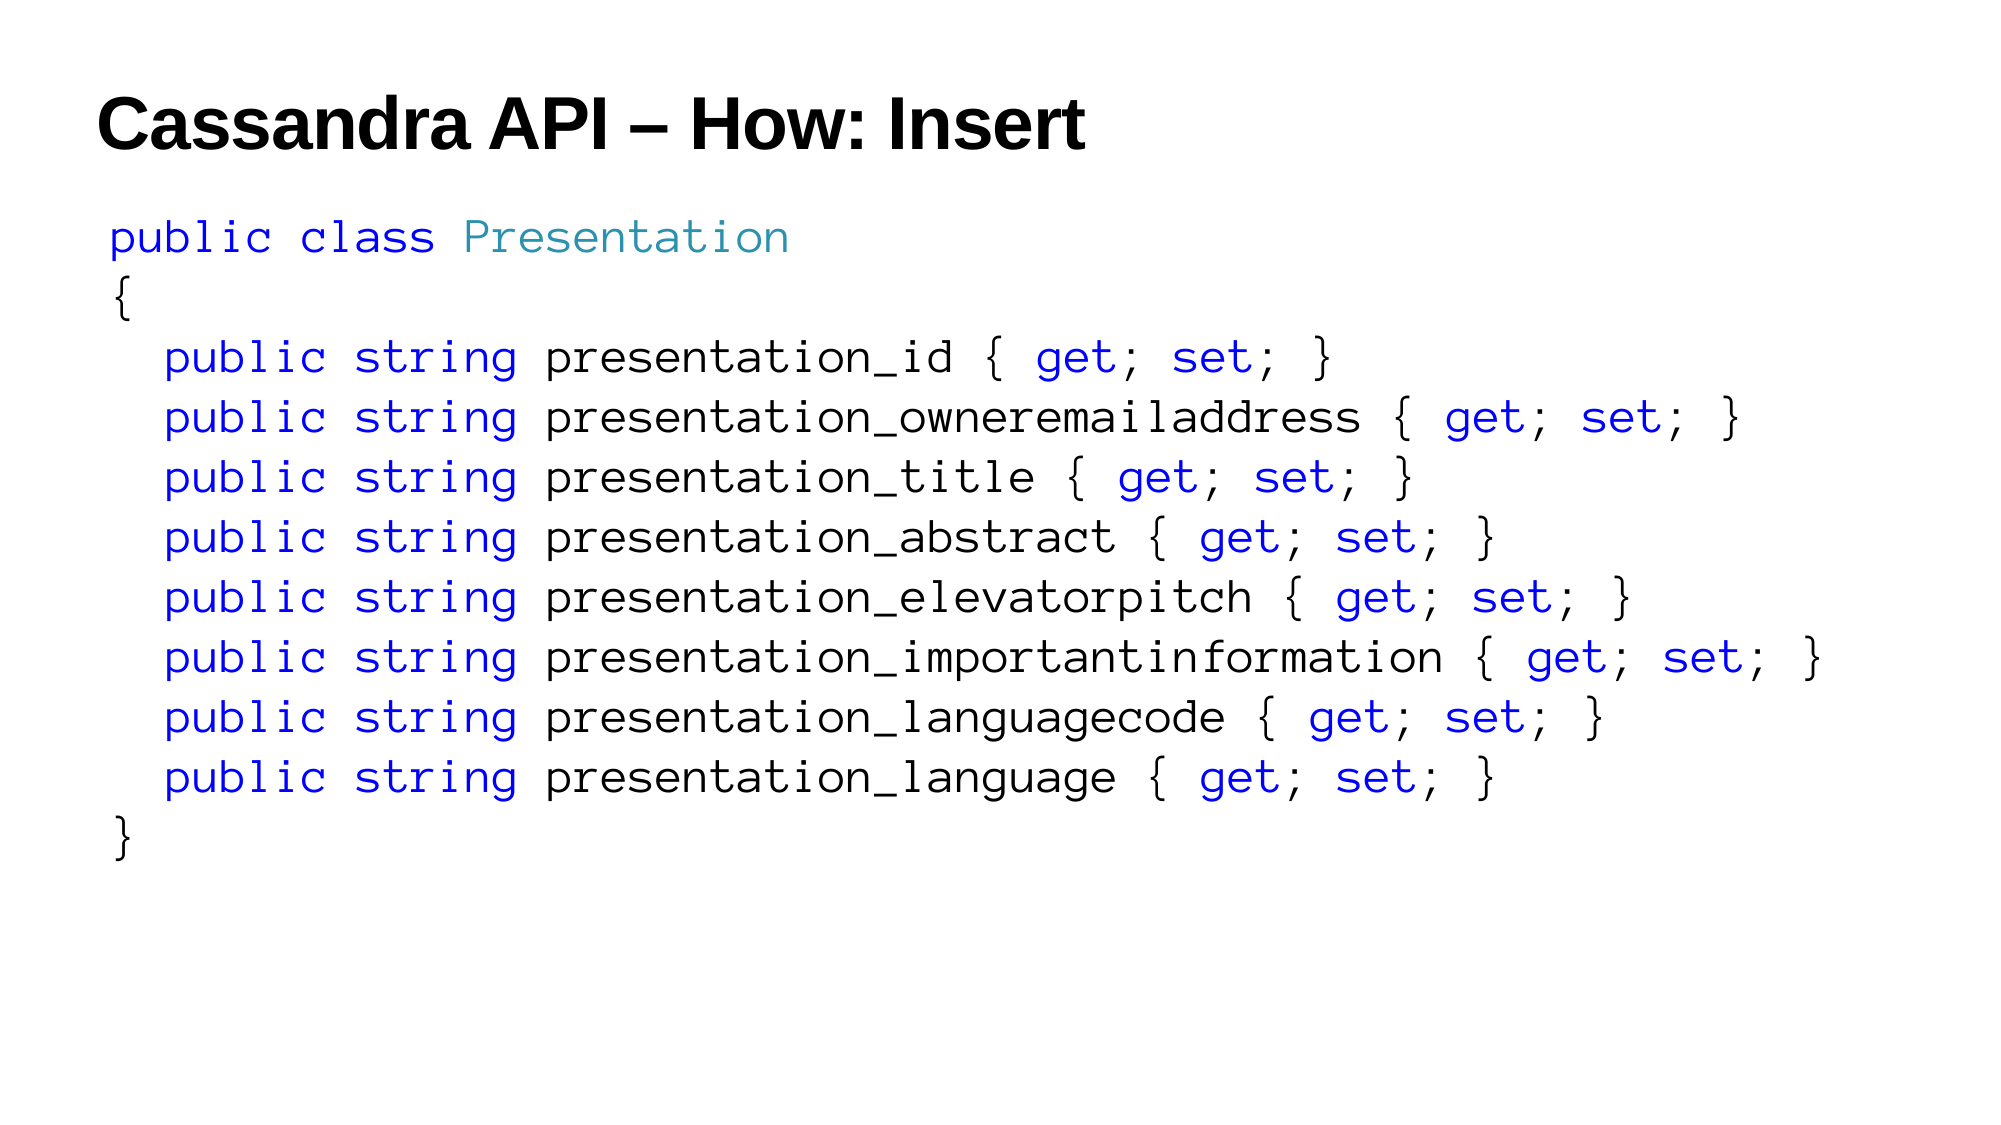

# Cassandra API – How: Insert
public class Presentation
{
  public string presentation_id { get; set; }
  public string presentation_owneremailaddress { get; set; }
  public string presentation_title { get; set; }
  public string presentation_abstract { get; set; }
  public string presentation_elevatorpitch { get; set; }
  public string presentation_importantinformation { get; set; }
  public string presentation_languagecode { get; set; }
  public string presentation_language { get; set; }
}